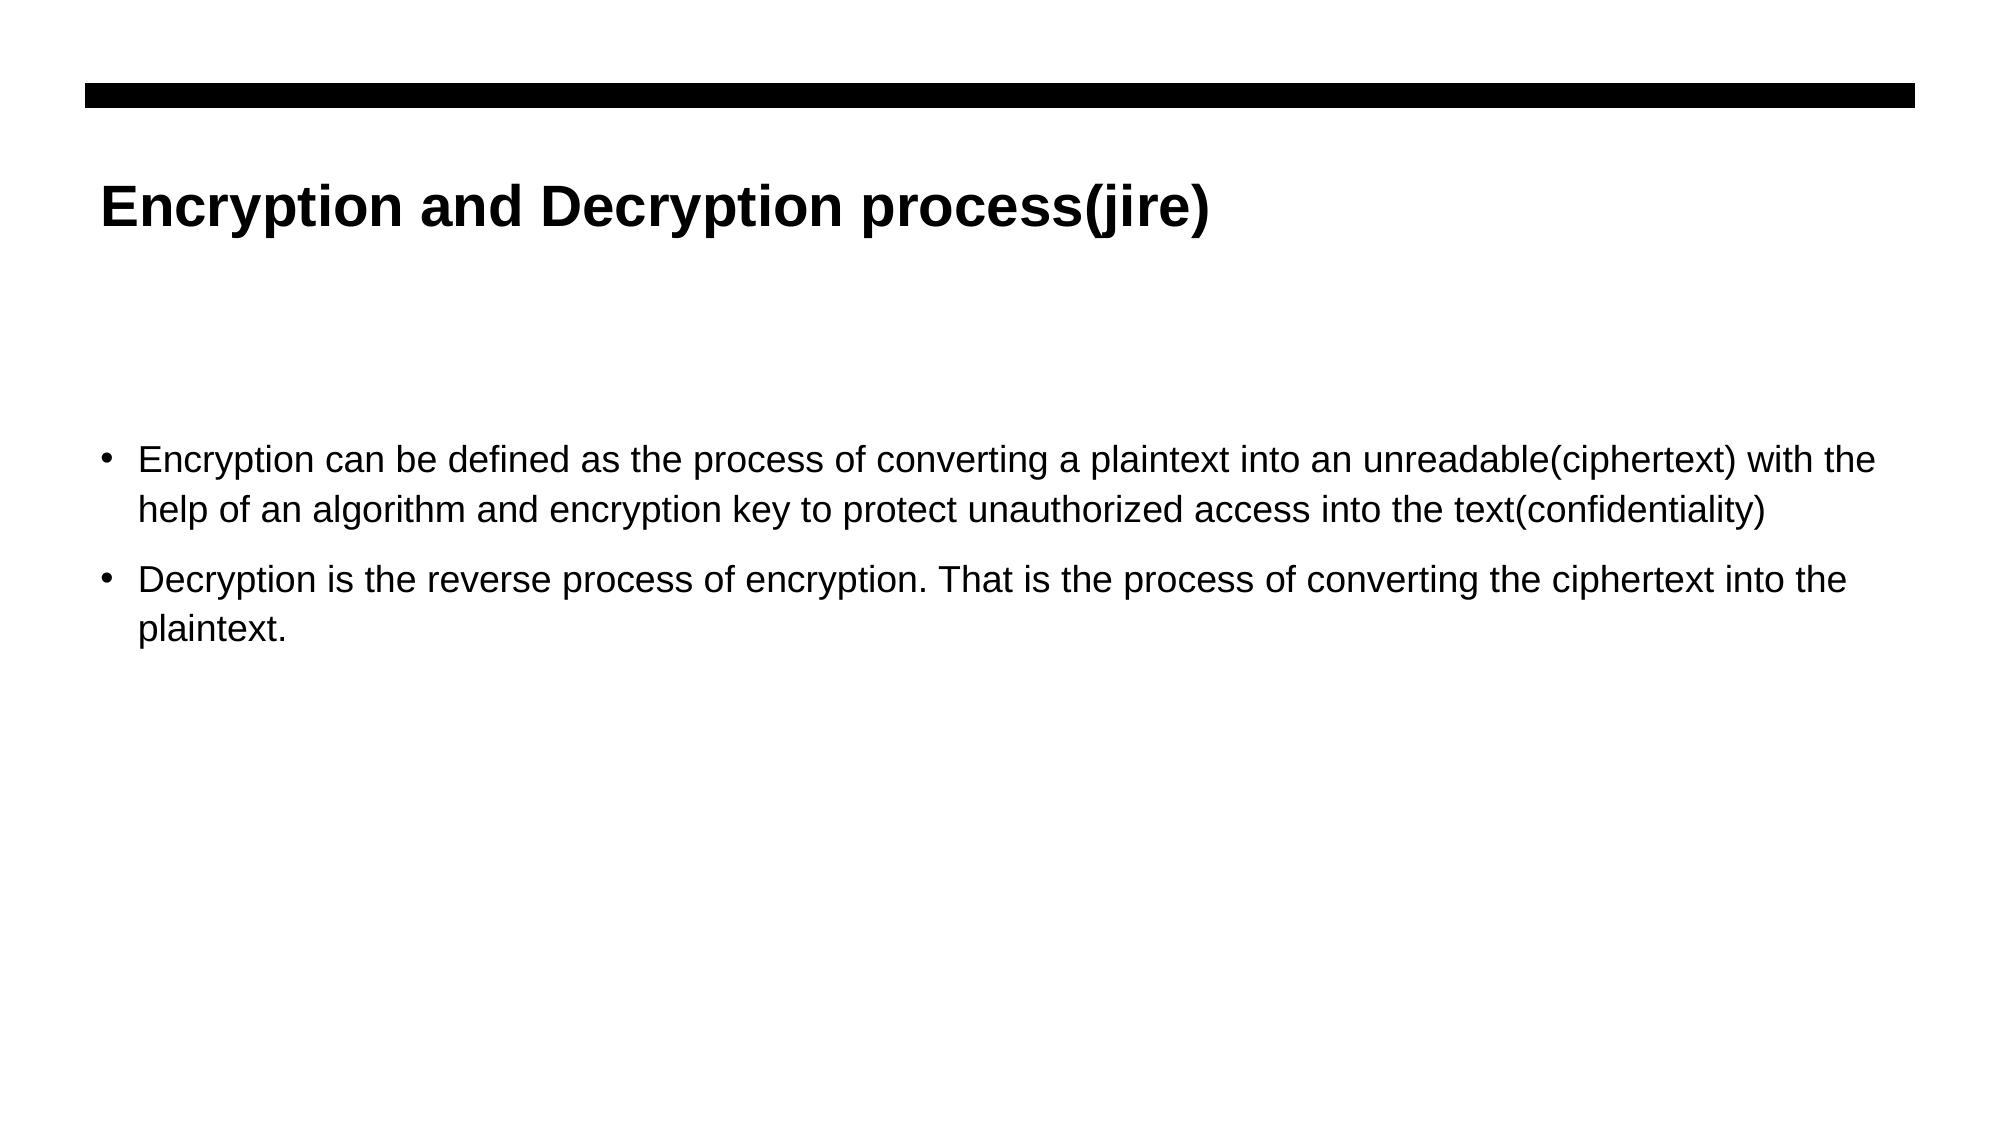

# Encryption and Decryption process(jire)
Encryption can be defined as the process of converting a plaintext into an unreadable(ciphertext) with the help of an algorithm and encryption key to protect unauthorized access into the text(confidentiality)
Decryption is the reverse process of encryption. That is the process of converting the ciphertext into the plaintext.